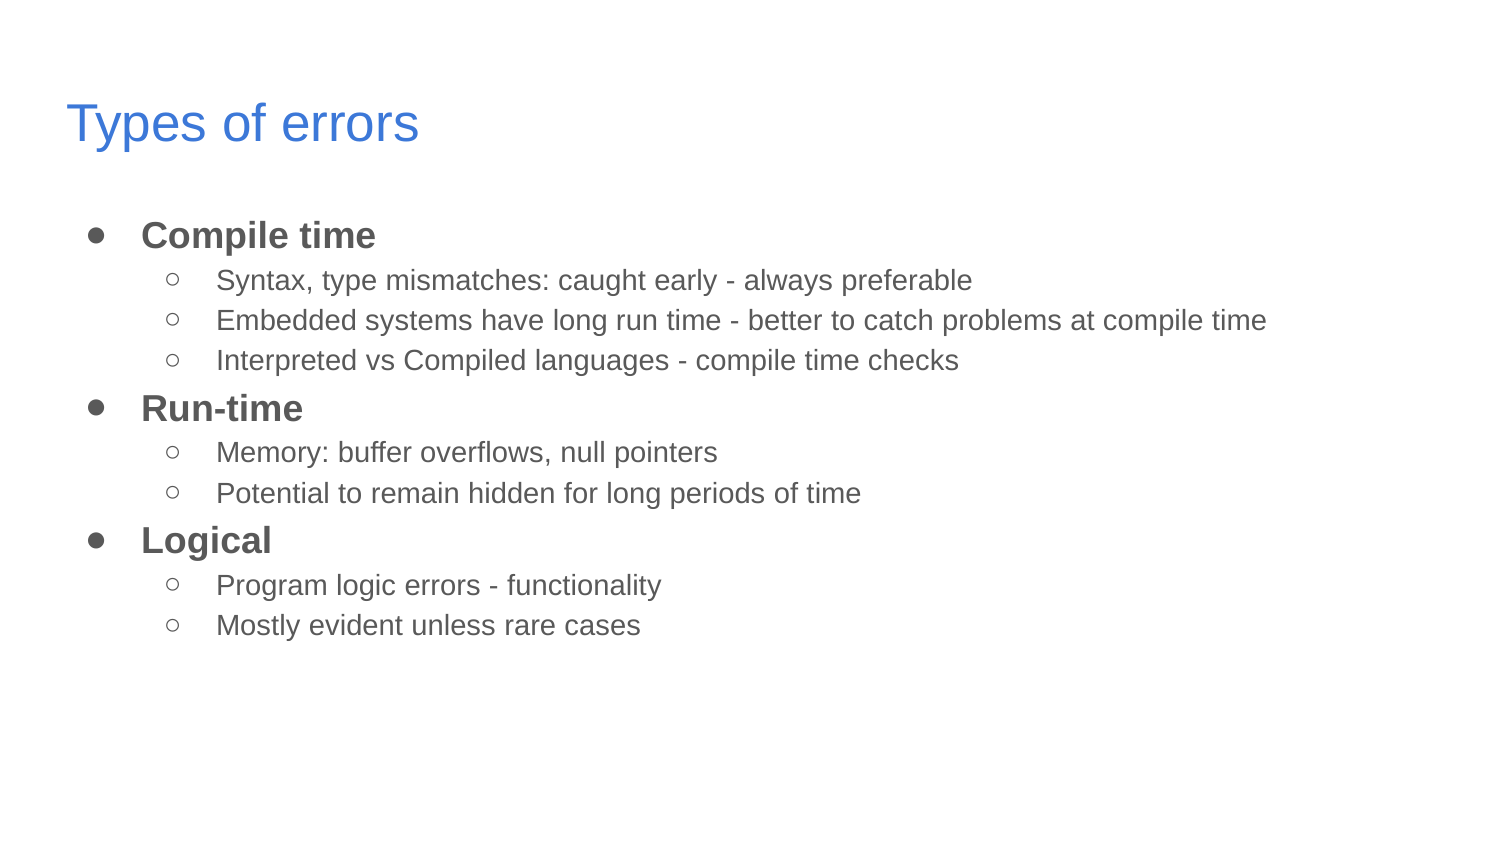

# Types of errors
Compile time
Syntax, type mismatches: caught early - always preferable
Embedded systems have long run time - better to catch problems at compile time
Interpreted vs Compiled languages - compile time checks
Run-time
Memory: buffer overflows, null pointers
Potential to remain hidden for long periods of time
Logical
Program logic errors - functionality
Mostly evident unless rare cases